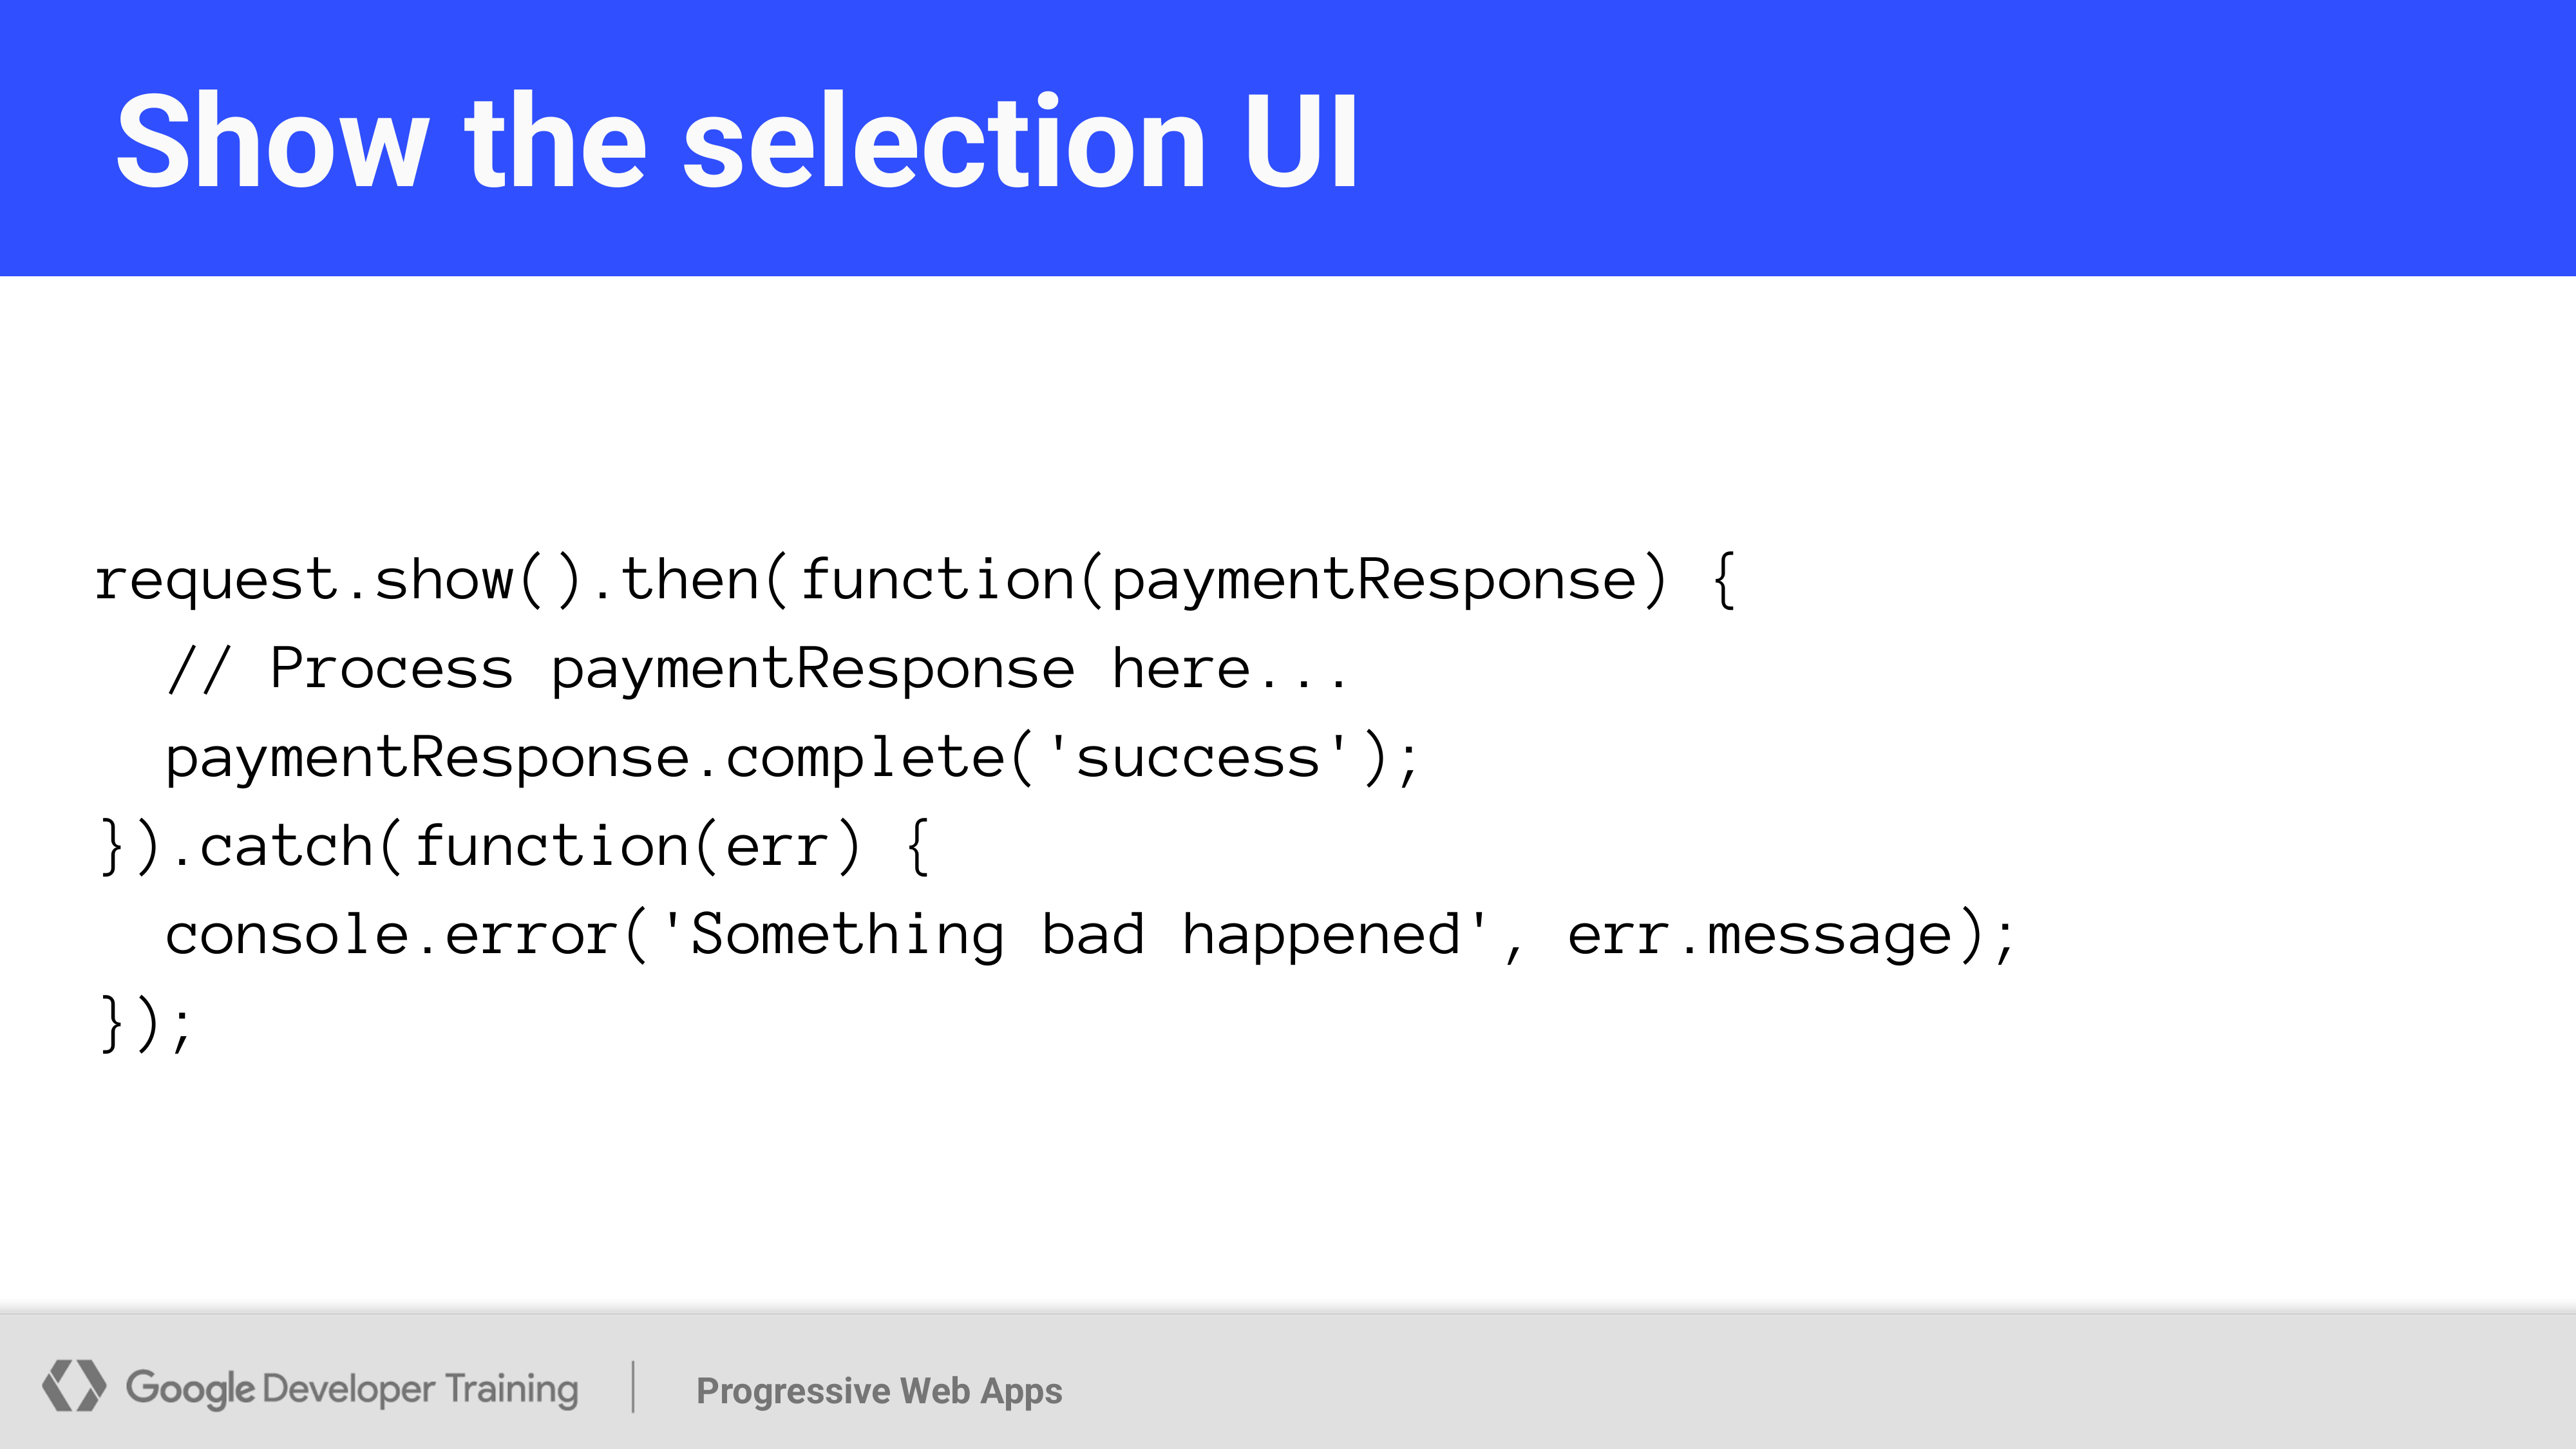

# Show the selection UI
request.show().then(function(paymentResponse) {
  // Process paymentResponse here...
  paymentResponse.complete('success');
}).catch(function(err) {
  console.error('Something bad happened', err.message);
});